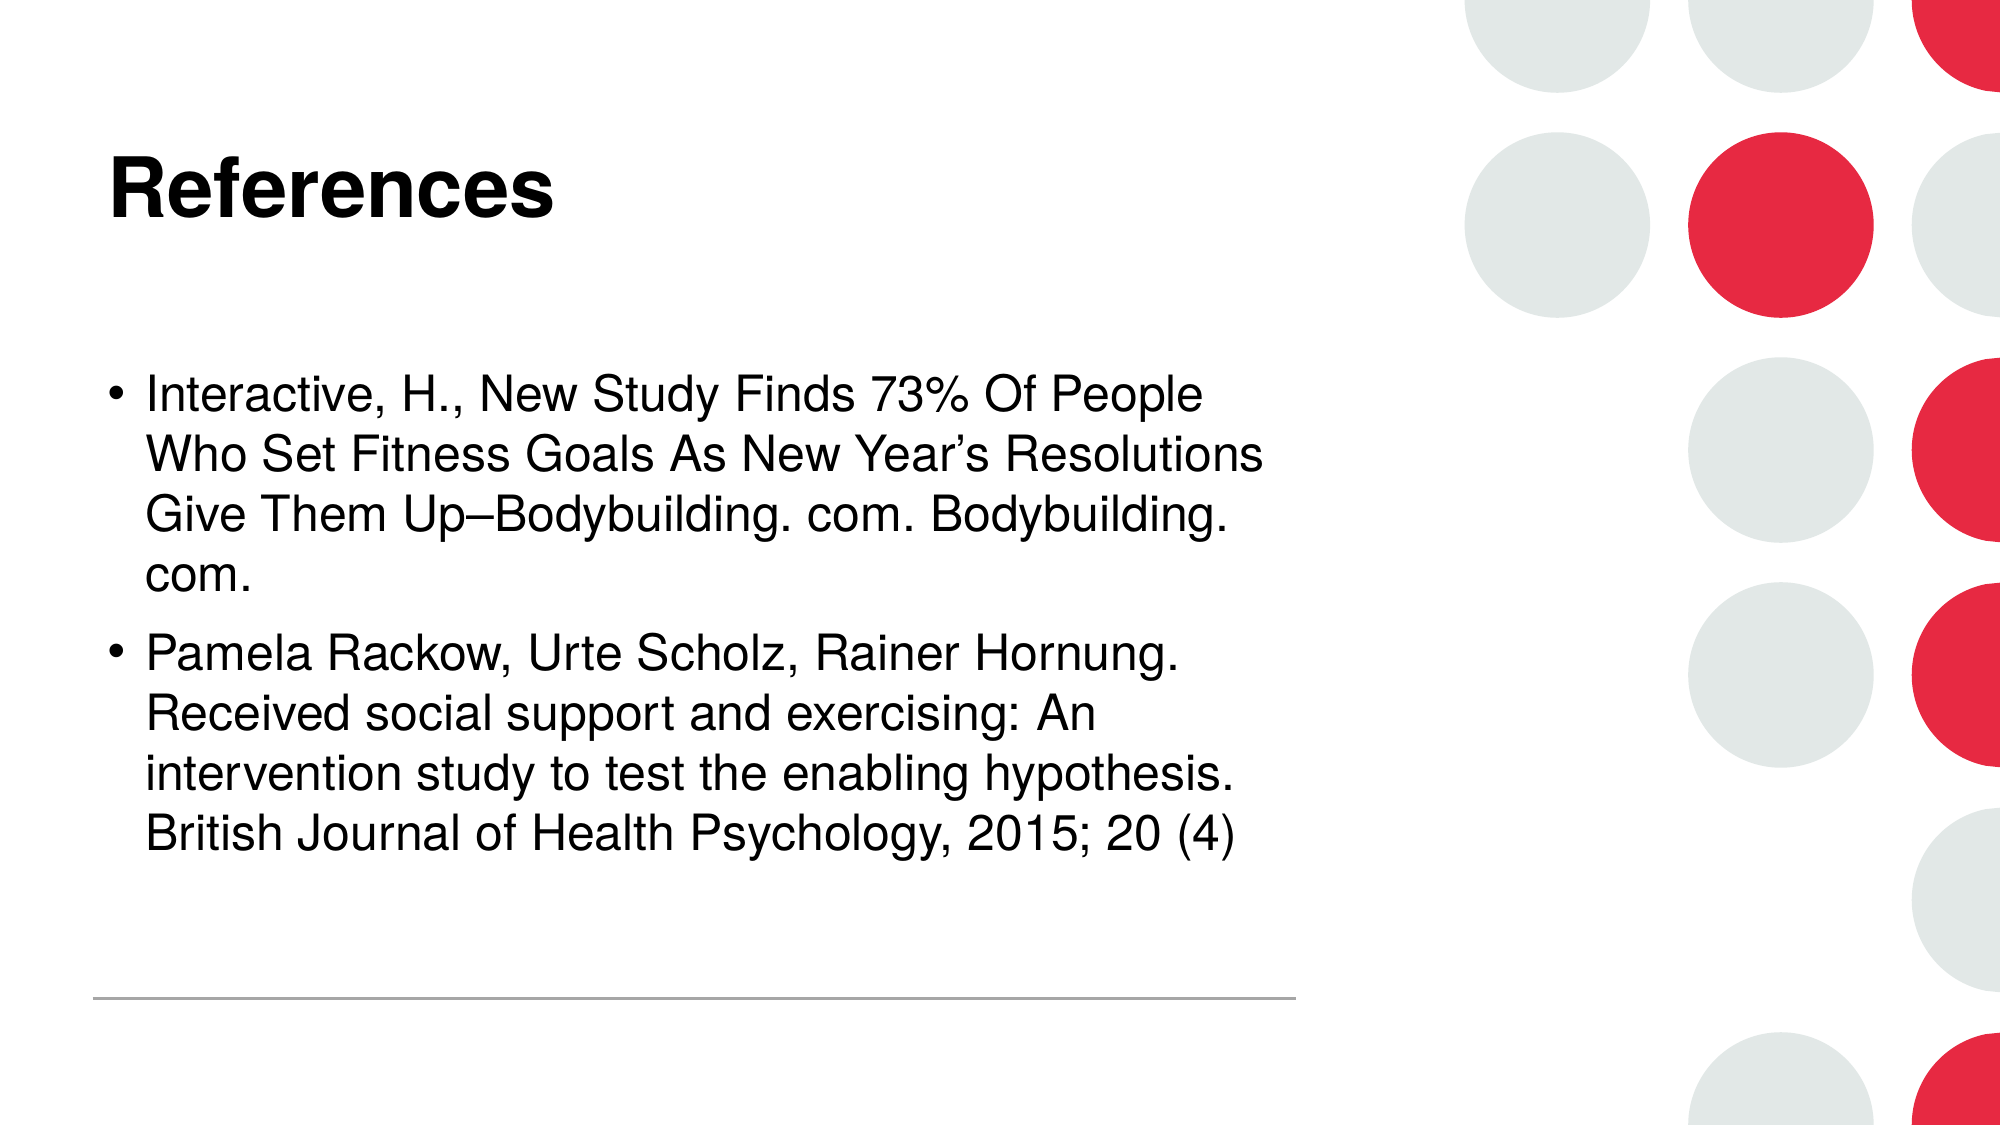

# References
Interactive, H., New Study Finds 73% Of People Who Set Fitness Goals As New Year’s Resolutions Give Them Up–Bodybuilding. com. Bodybuilding. com.
Pamela Rackow, Urte Scholz, Rainer Hornung. Received social support and exercising: An intervention study to test the enabling hypothesis. British Journal of Health Psychology, 2015; 20 (4)